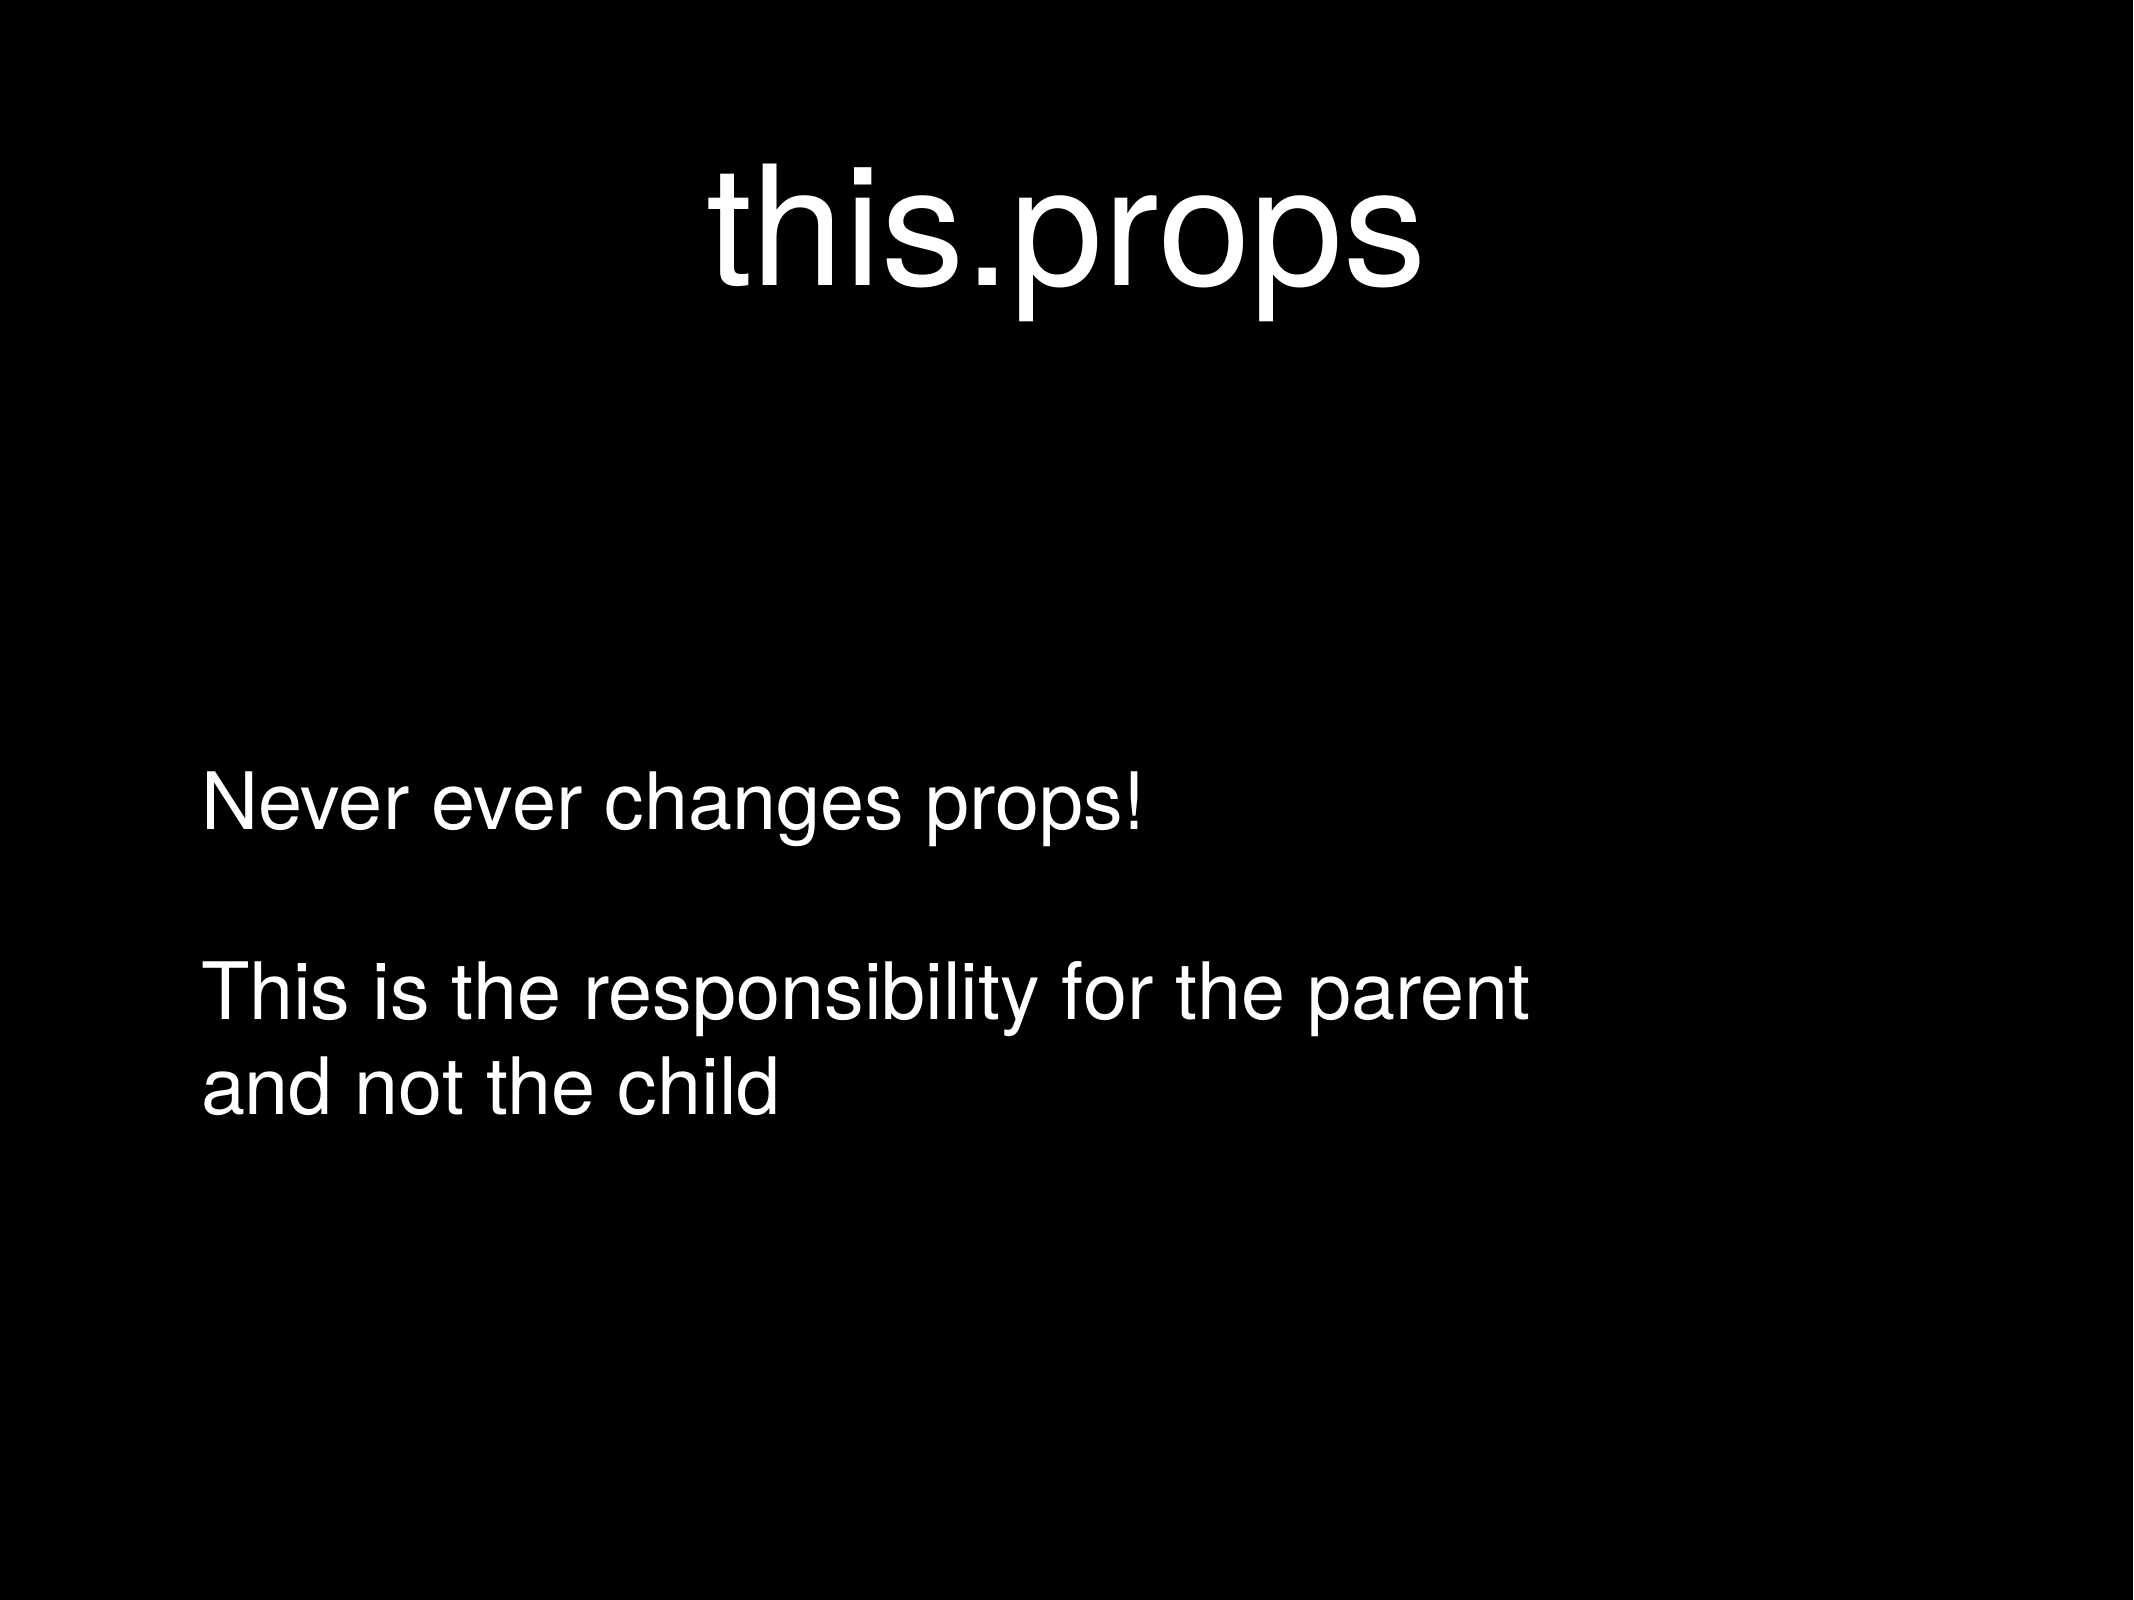

# this.props
Never ever changes props!

This is the responsibility for the parent
and not the child